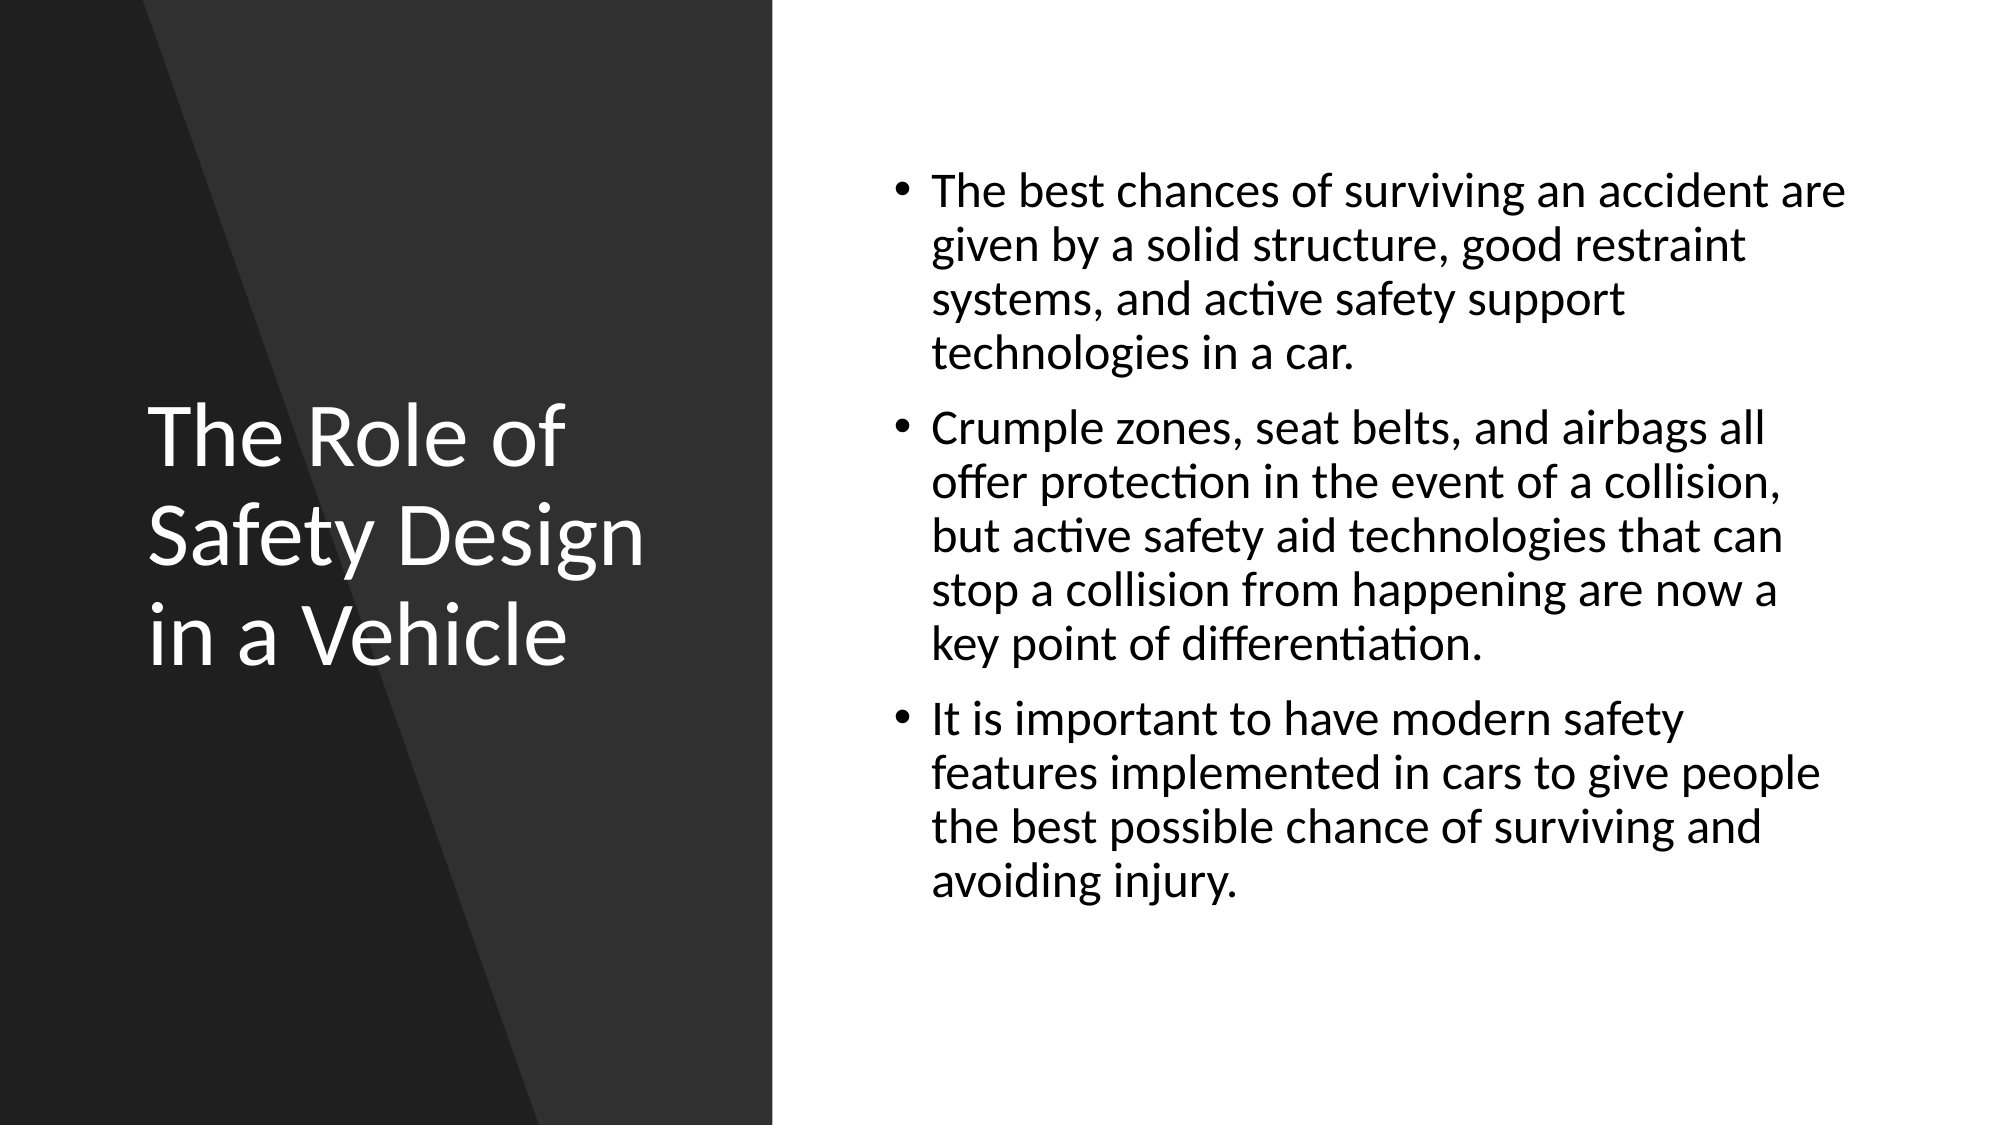

# The Role of Safety Design in a Vehicle
The best chances of surviving an accident are given by a solid structure, good restraint systems, and active safety support technologies in a car.
Crumple zones, seat belts, and airbags all offer protection in the event of a collision, but active safety aid technologies that can stop a collision from happening are now a key point of differentiation.
It is important to have modern safety features implemented in cars to give people the best possible chance of surviving and avoiding injury.